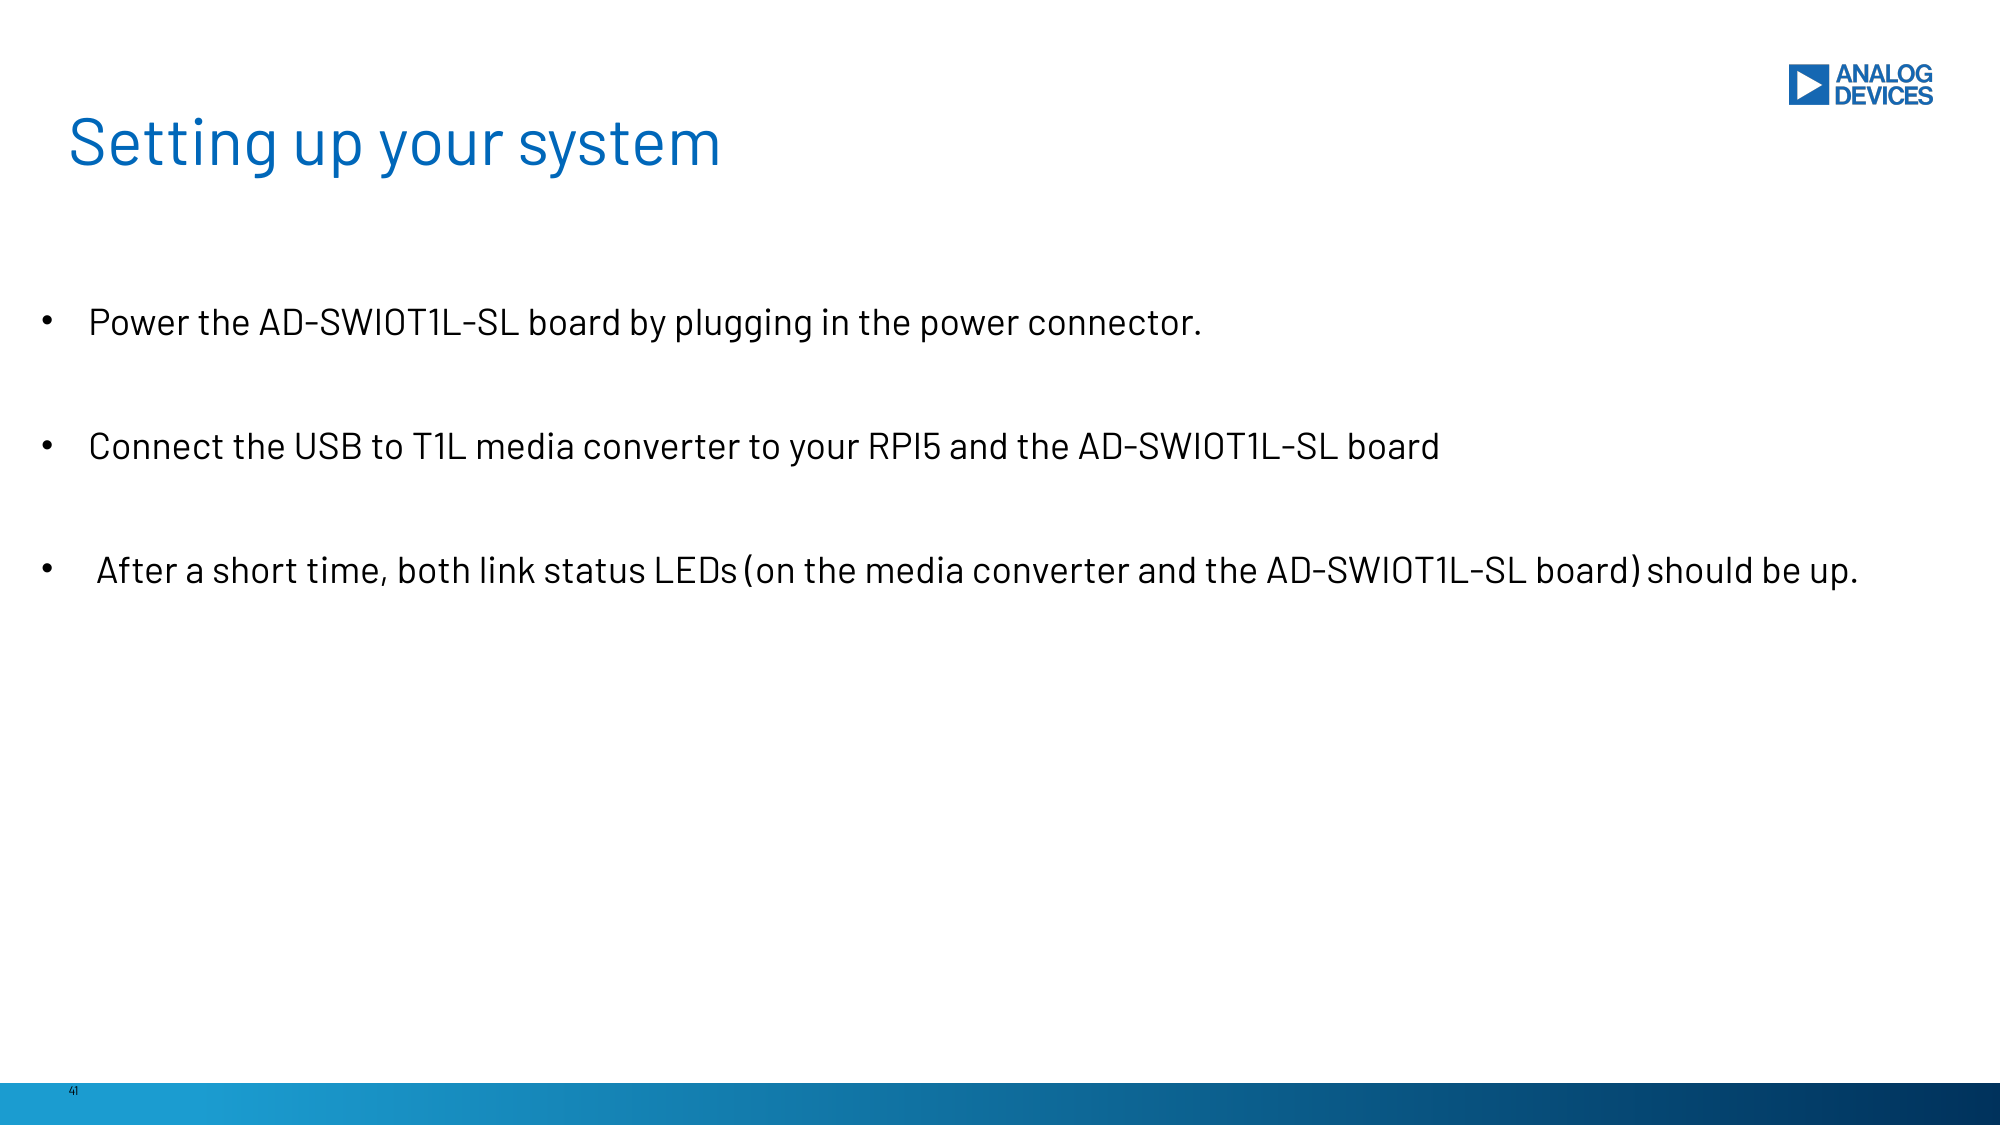

# Setting up your system
Power the AD-SWIOT1L-SL board by plugging in the power connector.

Connect the USB to T1L media converter to your RPI5 and the AD-SWIOT1L-SL board

 After a short time, both link status LEDs (on the media converter and the AD-SWIOT1L-SL board) should be up.

41